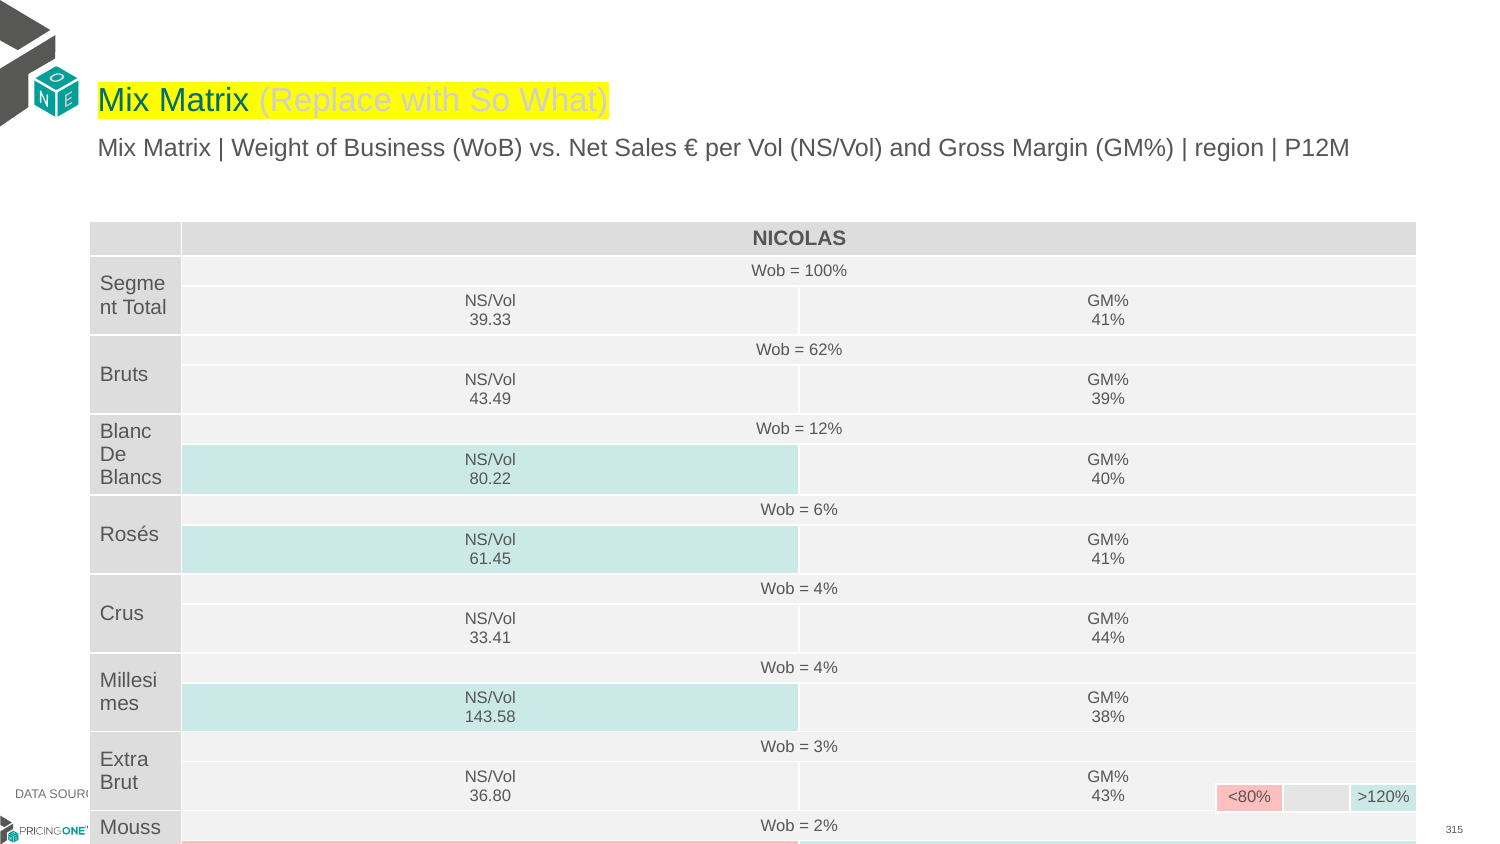

# Mix Matrix (Replace with So What)
Mix Matrix | Weight of Business (WoB) vs. Net Sales € per Vol (NS/Vol) and Gross Margin (GM%) | region | P12M
|  | NICOLAS |  |
| --- | --- | --- |
| Segment Total | Wob = 100% |  |
|  | NS/Vol 39.33 | GM% 41% |
| Bruts | Wob = 62% |  |
|  | NS/Vol 43.49 | GM% 39% |
| Blanc De Blancs | Wob = 12% |  |
|  | NS/Vol 80.22 | GM% 40% |
| Rosés | Wob = 6% |  |
|  | NS/Vol 61.45 | GM% 41% |
| Crus | Wob = 4% |  |
|  | NS/Vol 33.41 | GM% 44% |
| Millesimes | Wob = 4% |  |
|  | NS/Vol 143.58 | GM% 38% |
| Extra Brut | Wob = 3% |  |
|  | NS/Vol 36.80 | GM% 43% |
| Mousseux Italiens | Wob = 2% |  |
|  | NS/Vol 9.55 | GM% 54% |
| Mousseux Val De Loire | Wob = 2% |  |
|  | NS/Vol 12.53 | GM% 49% |
| Effervescents Sans Alcool | Wob = 1% |  |
|  | NS/Vol 24.16 | GM% 53% |
| Mousseux Bourgogne | Wob = 1% |  |
|  | NS/Vol 13.52 | GM% 50% |
| Mousseux Alsace | Wob = 1% |  |
|  | NS/Vol 16.50 | GM% 44% |
DATA SOURCE: Client P&L
| <80% |  | >120% |
| --- | --- | --- |

14/01/2024
315